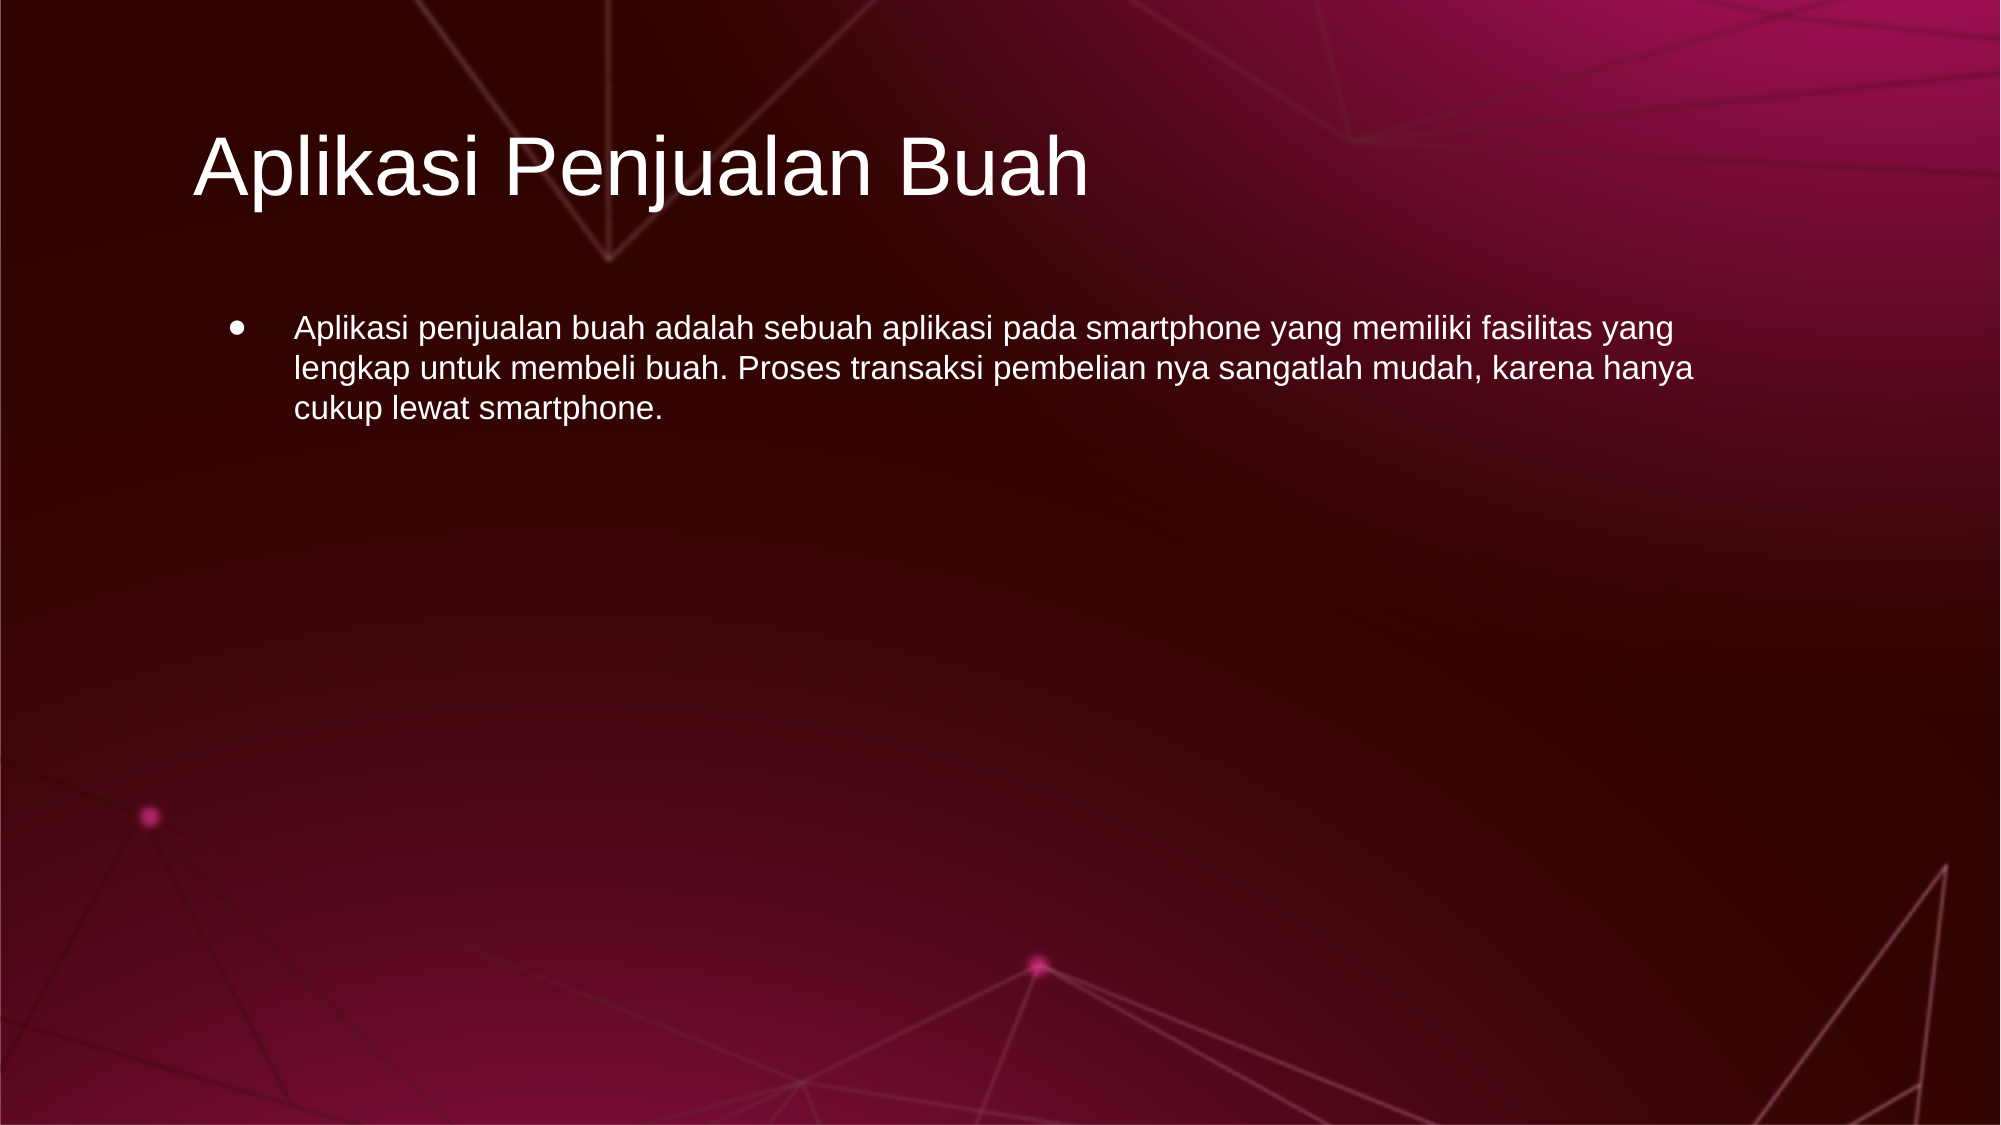

# Aplikasi Penjualan Buah
Aplikasi penjualan buah adalah sebuah aplikasi pada smartphone yang memiliki fasilitas yang lengkap untuk membeli buah. Proses transaksi pembelian nya sangatlah mudah, karena hanya cukup lewat smartphone.